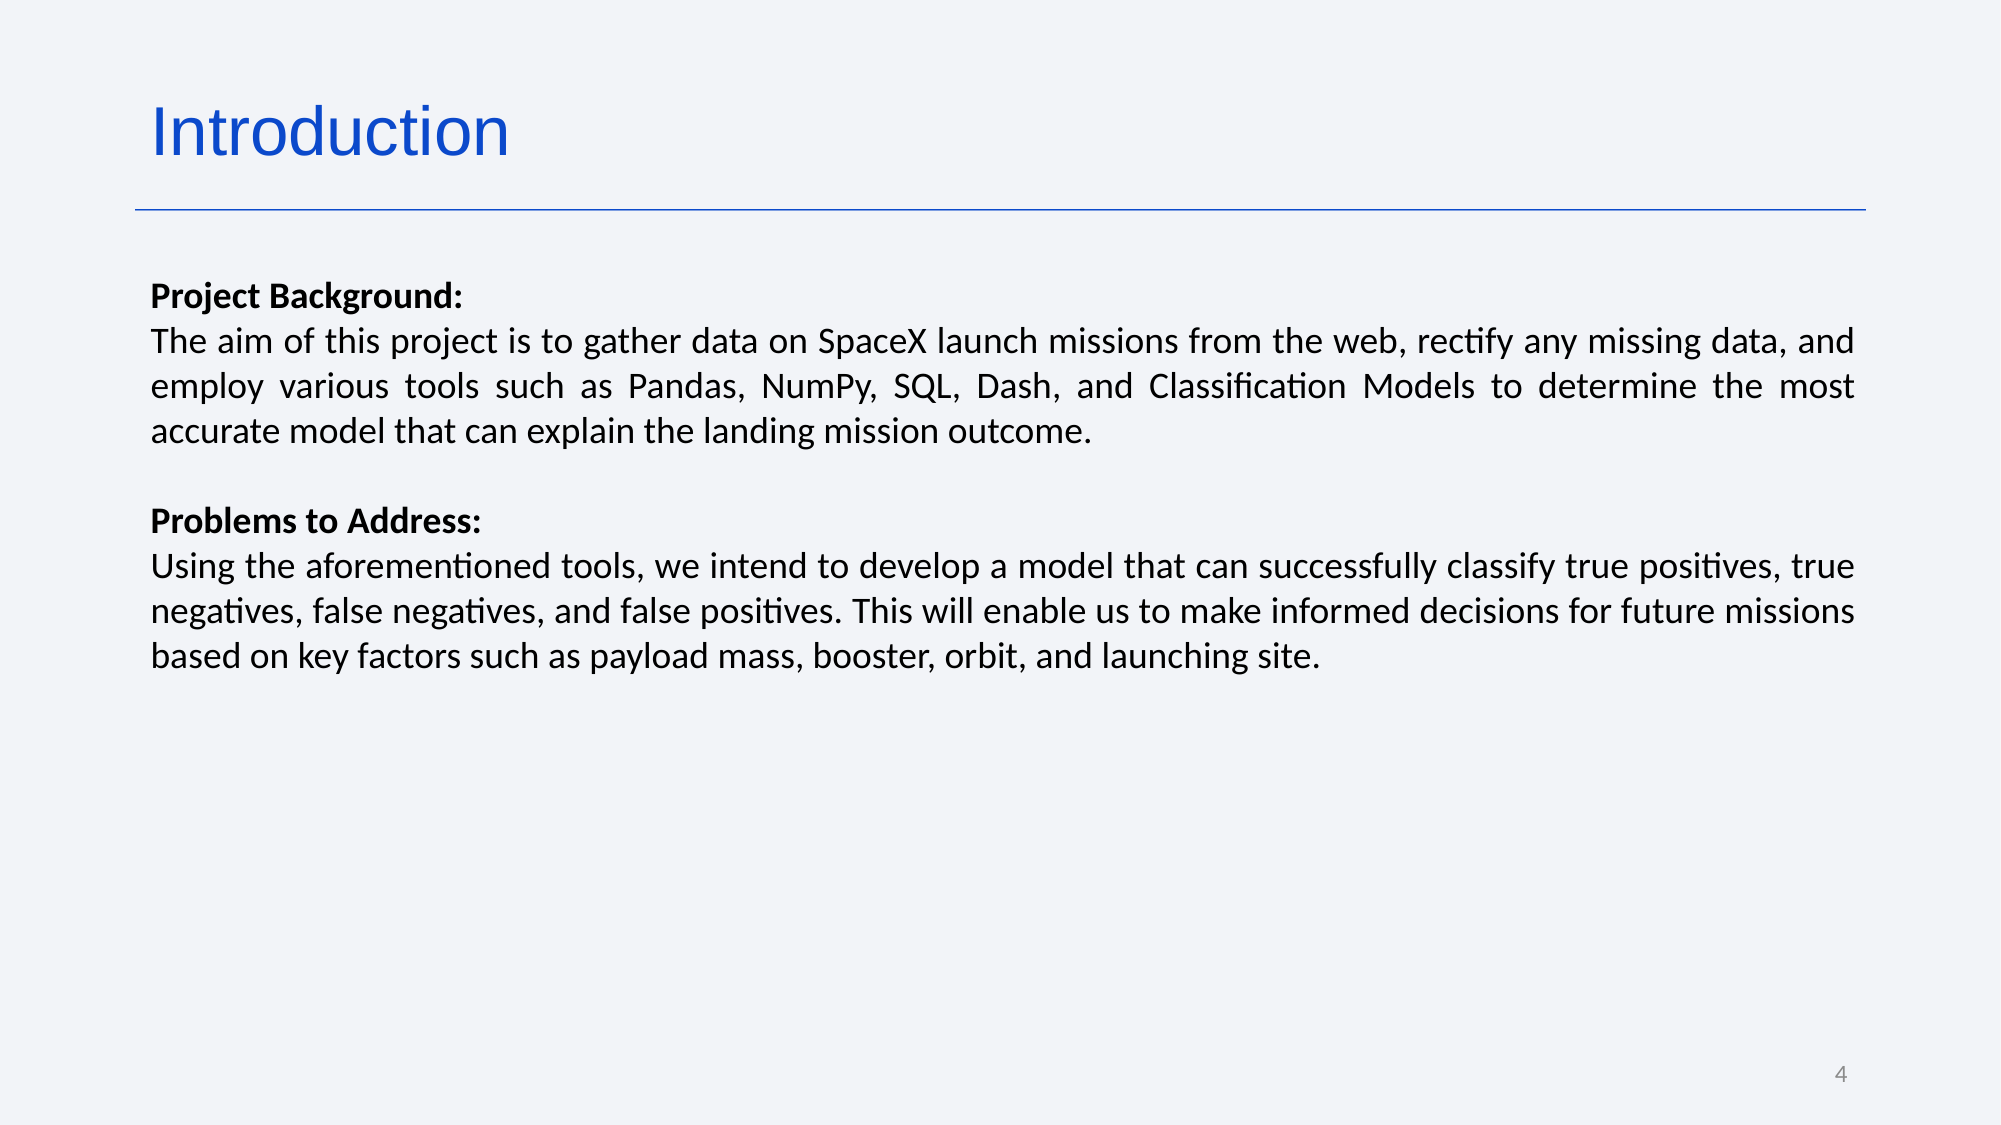

Introduction

Project Background:
The aim of this project is to gather data on SpaceX launch missions from the web, rectify any missing data, and employ various tools such as Pandas, NumPy, SQL, Dash, and Classification Models to determine the most accurate model that can explain the landing mission outcome.

Problems to Address:
Using the aforementioned tools, we intend to develop a model that can successfully classify true positives, true negatives, false negatives, and false positives. This will enable us to make informed decisions for future missions based on key factors such as payload mass, booster, orbit, and launching site.
4